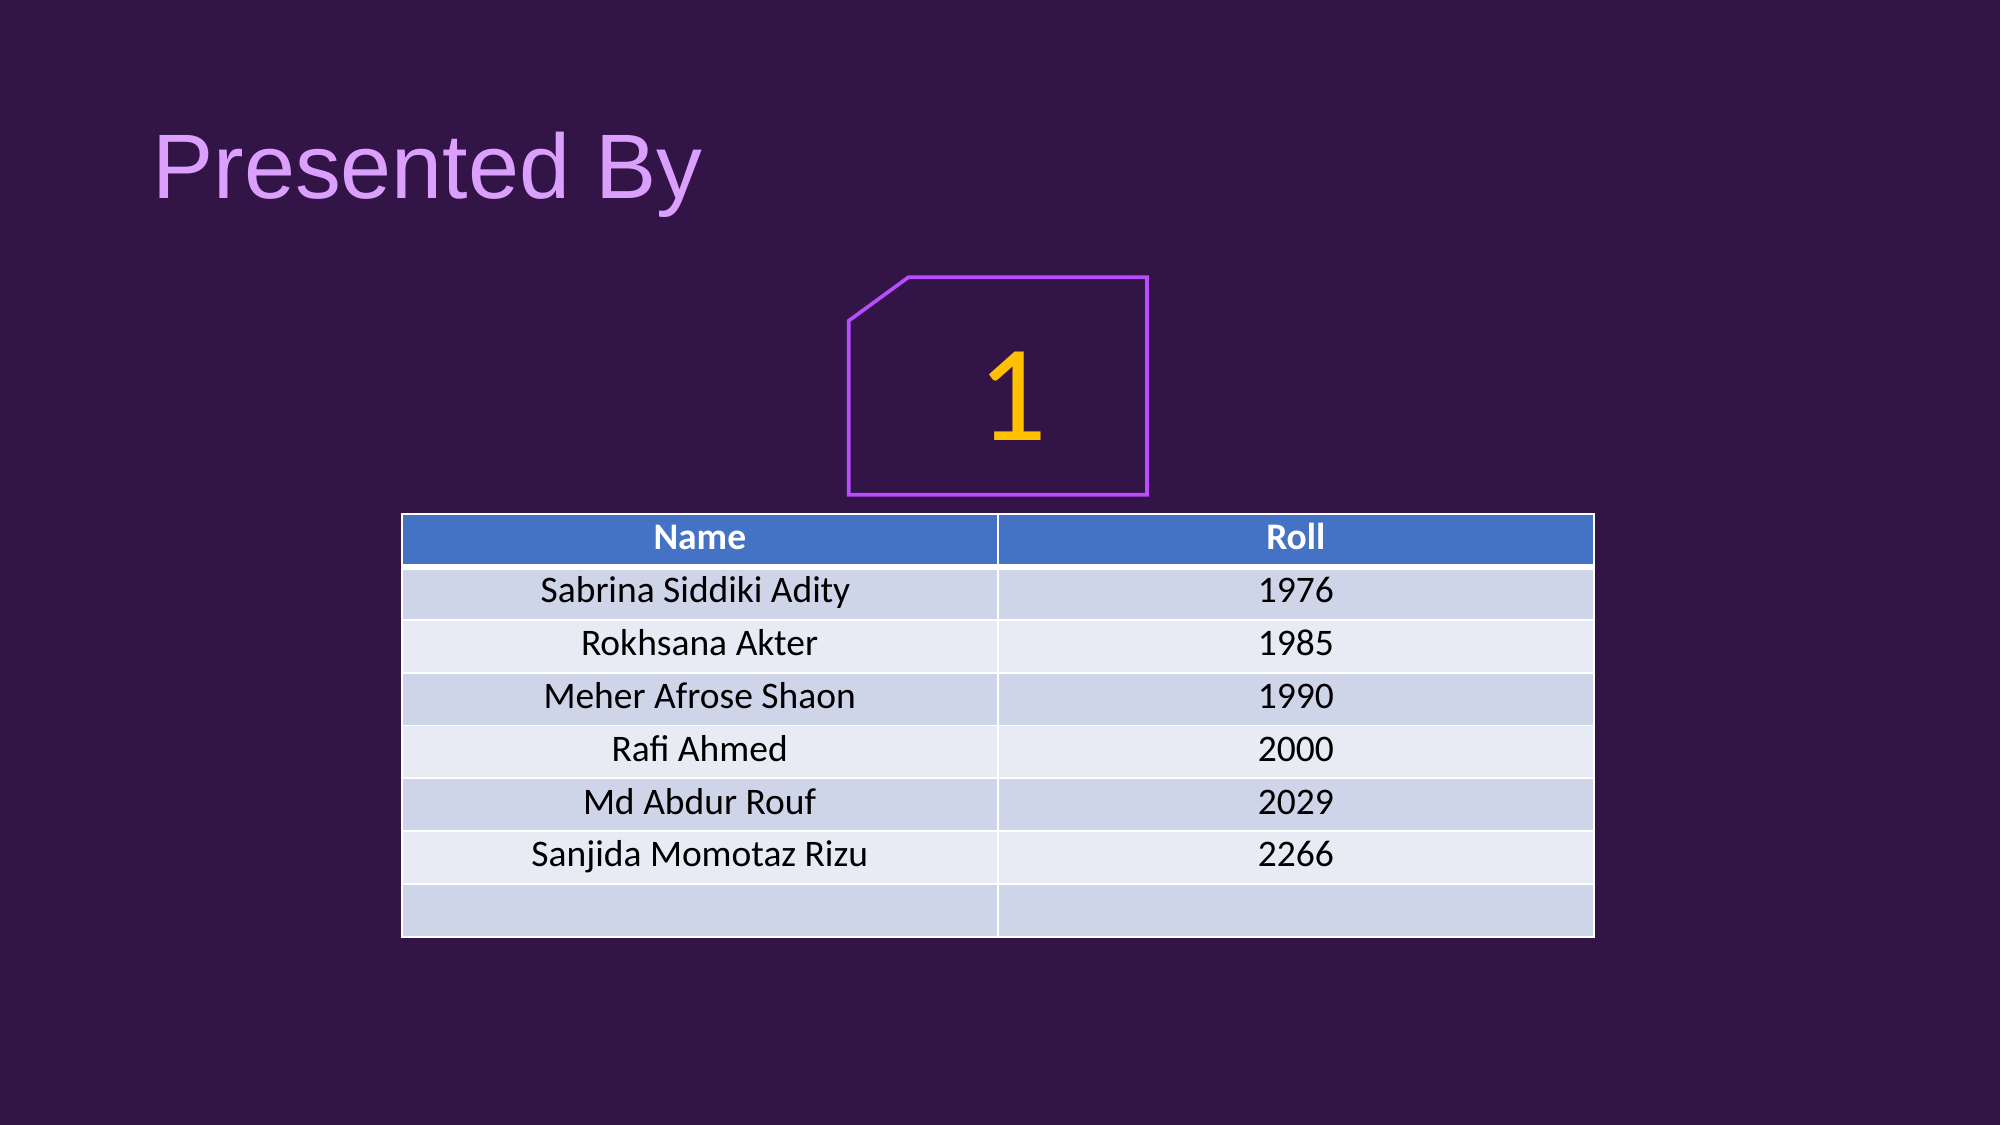

# Presented By

1
| Name | Roll |
| --- | --- |
| Sabrina Siddiki Adity | 1976 |
| Rokhsana Akter | 1985 |
| Meher Afrose Shaon | 1990 |
| Rafi Ahmed | 2000 |
| Md Abdur Rouf | 2029 |
| Sanjida Momotaz Rizu | 2266 |
|  |  |